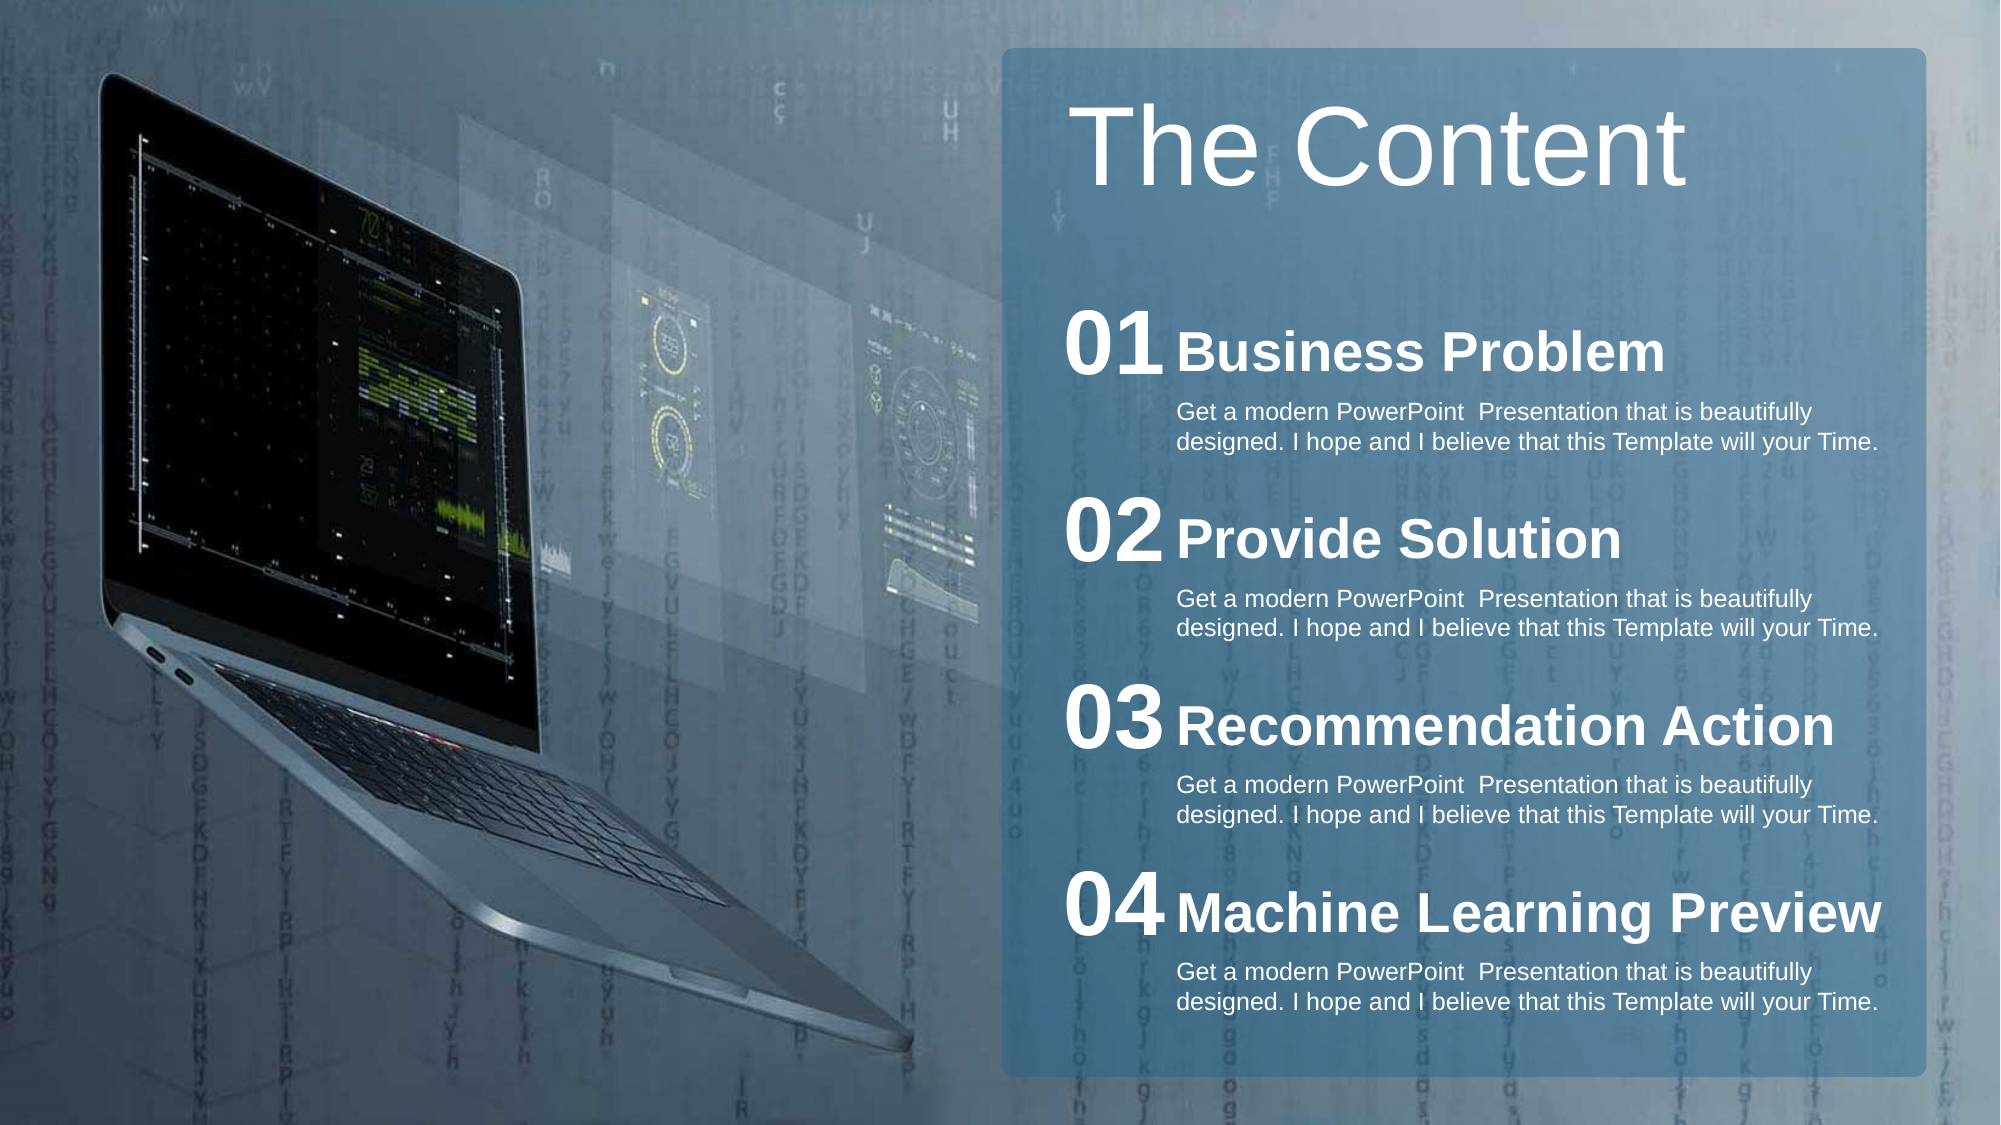

The Content
01
Business Problem
Get a modern PowerPoint  Presentation that is beautifully designed. I hope and I believe that this Template will your Time.
02
Provide Solution
Get a modern PowerPoint  Presentation that is beautifully designed. I hope and I believe that this Template will your Time.
03
Recommendation Action
Get a modern PowerPoint  Presentation that is beautifully designed. I hope and I believe that this Template will your Time.
04
Machine Learning Preview
Get a modern PowerPoint  Presentation that is beautifully designed. I hope and I believe that this Template will your Time.